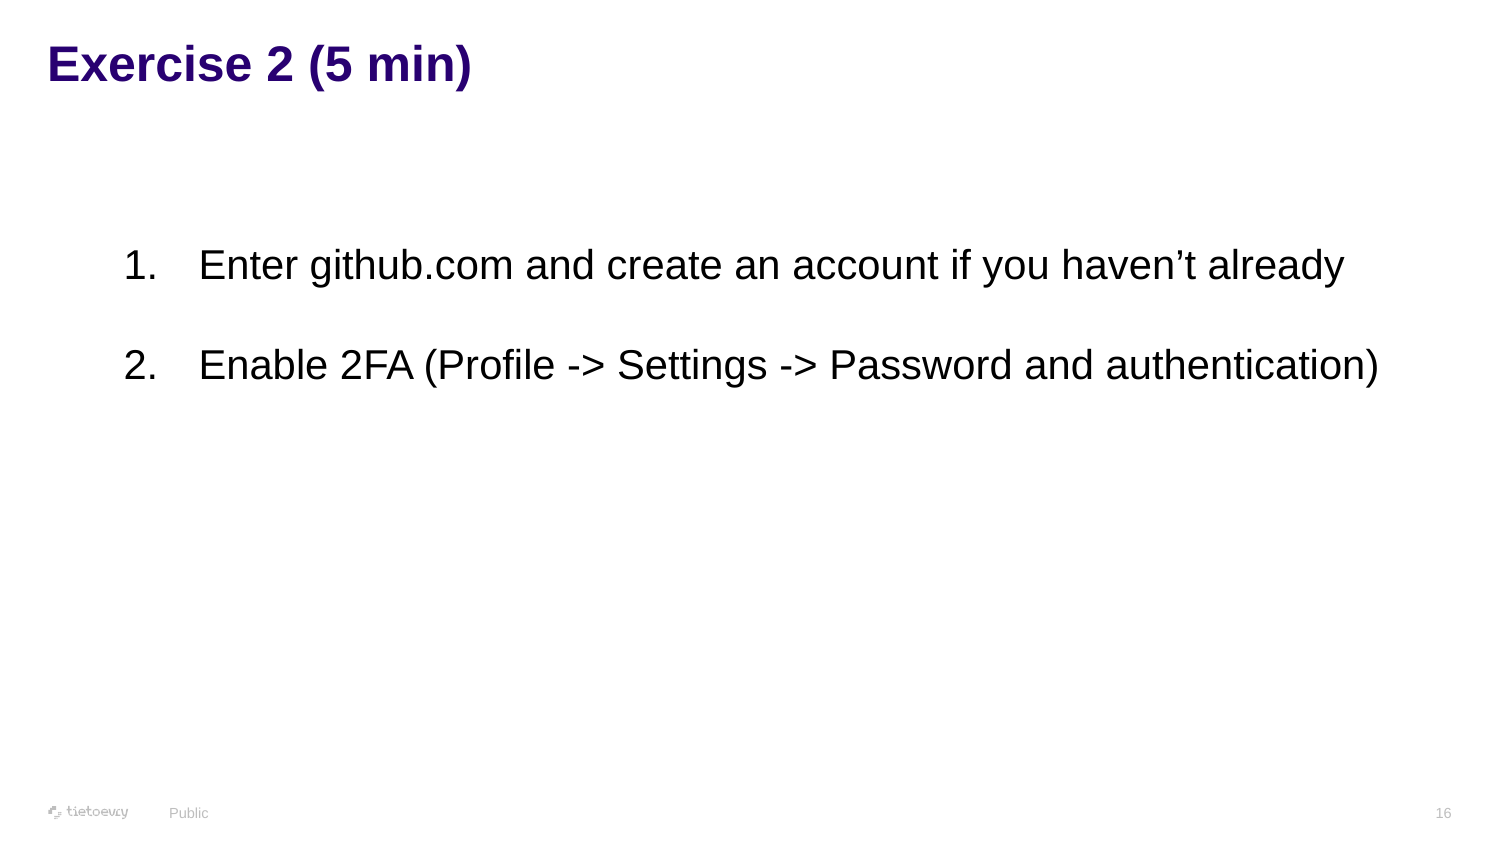

# Exercise 2 (5 min)
Enter github.com and create an account if you haven’t already

Enable 2FA (Profile -> Settings -> Password and authentication)

Public
16